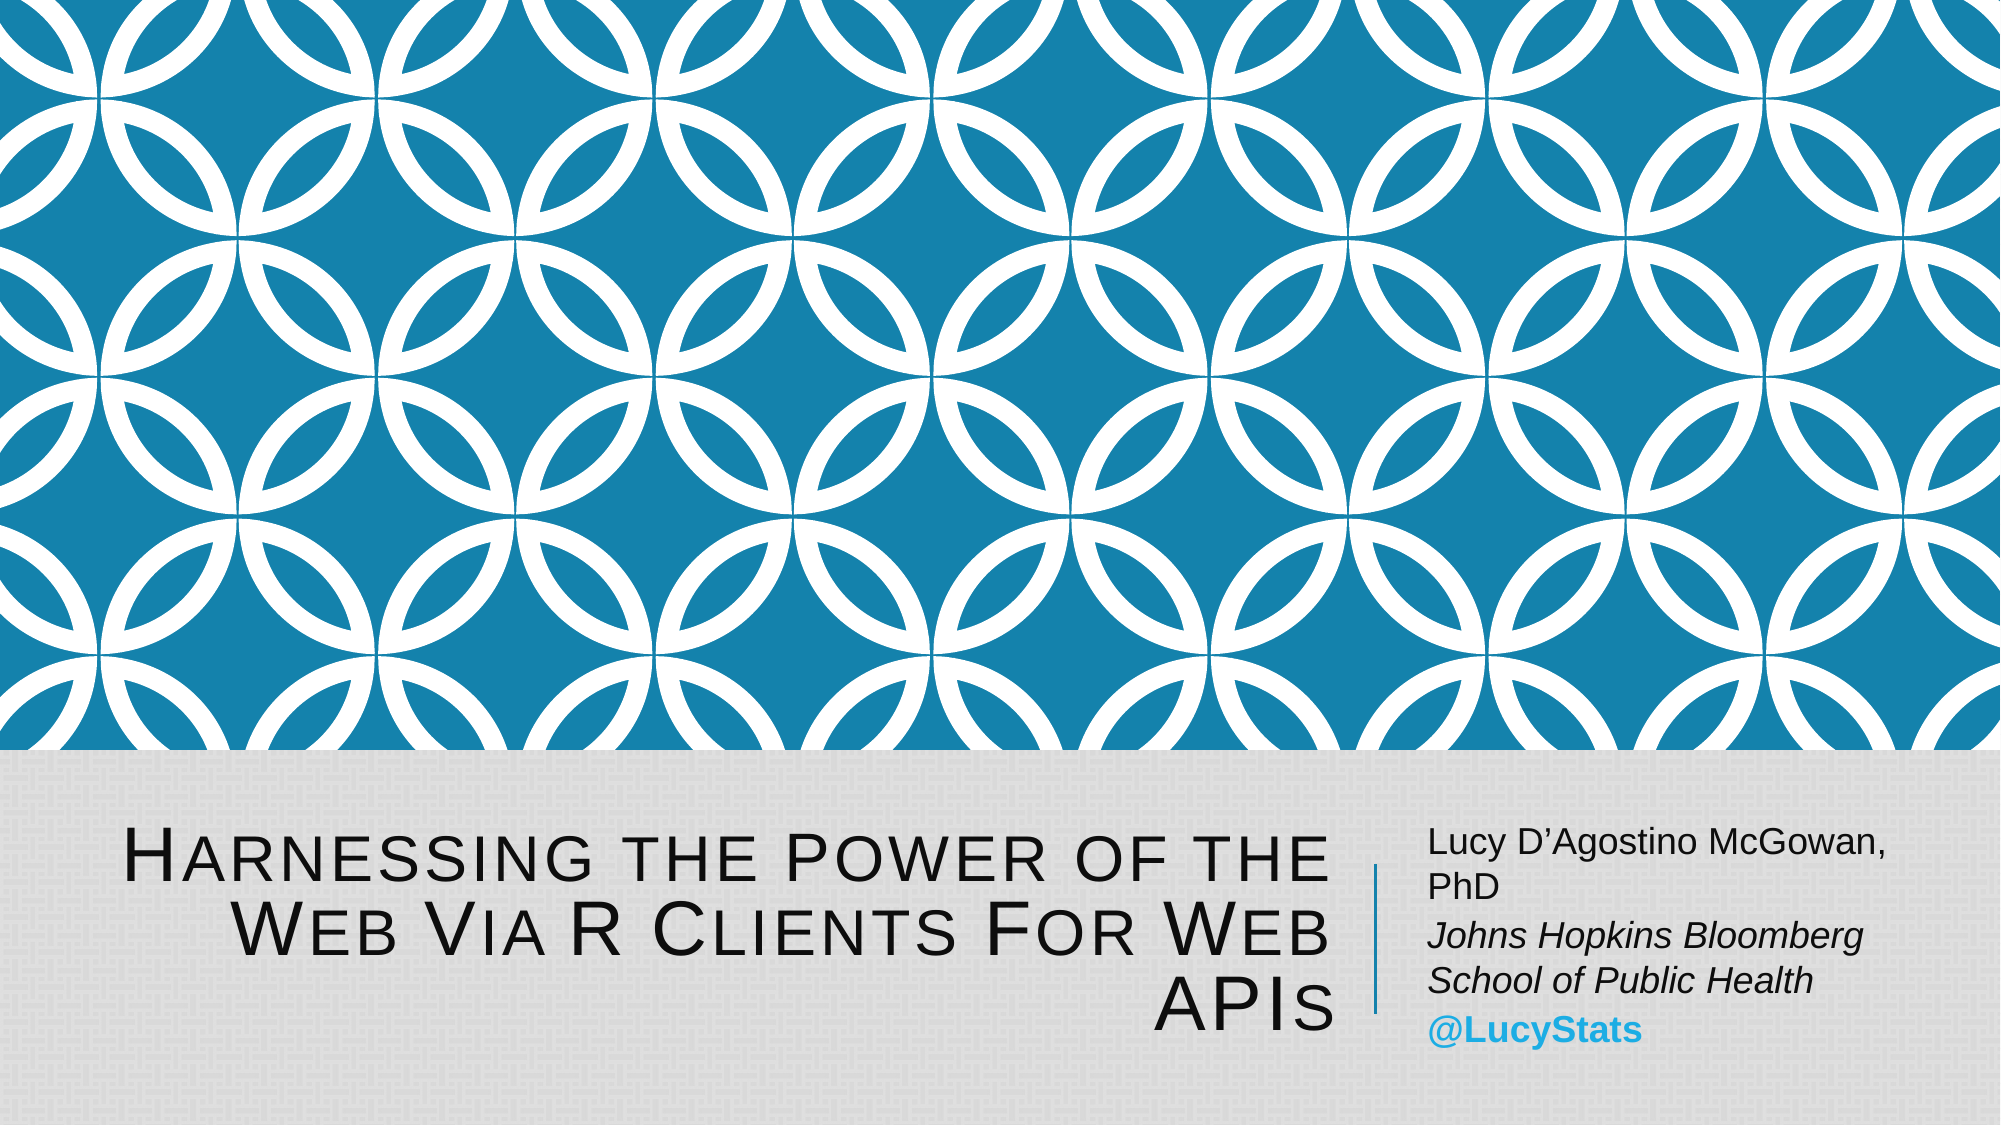

# Harnessing the Power of the Web via R Clients for Web APIs
Lucy D’Agostino McGowan, PhD
Johns Hopkins Bloomberg School of Public Health
@LucyStats